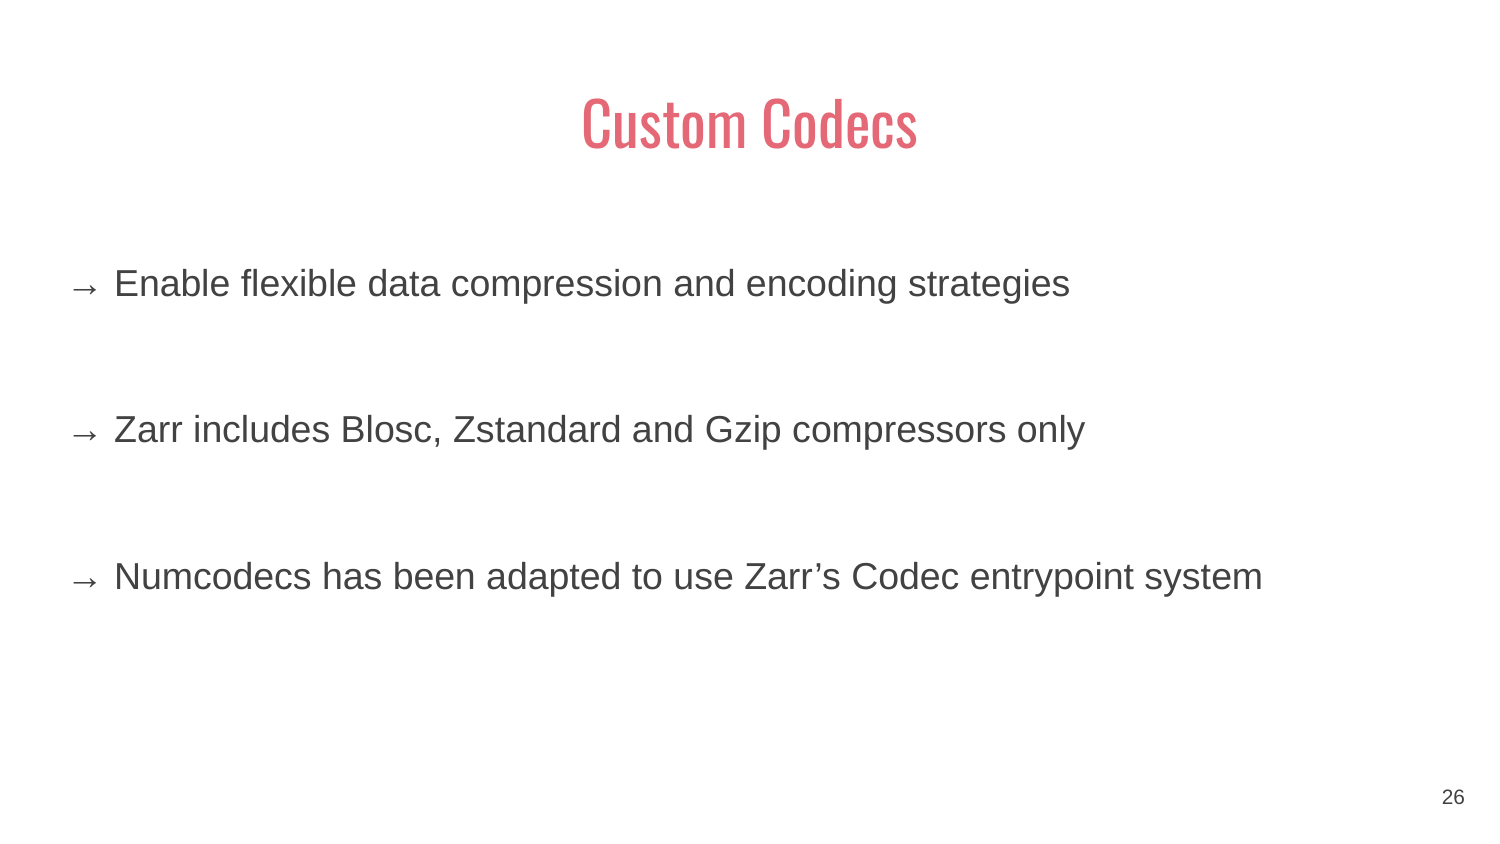

# Custom Codecs
→ Enable flexible data compression and encoding strategies

→ Zarr includes Blosc, Zstandard and Gzip compressors only

→ Numcodecs has been adapted to use Zarr’s Codec entrypoint system

26